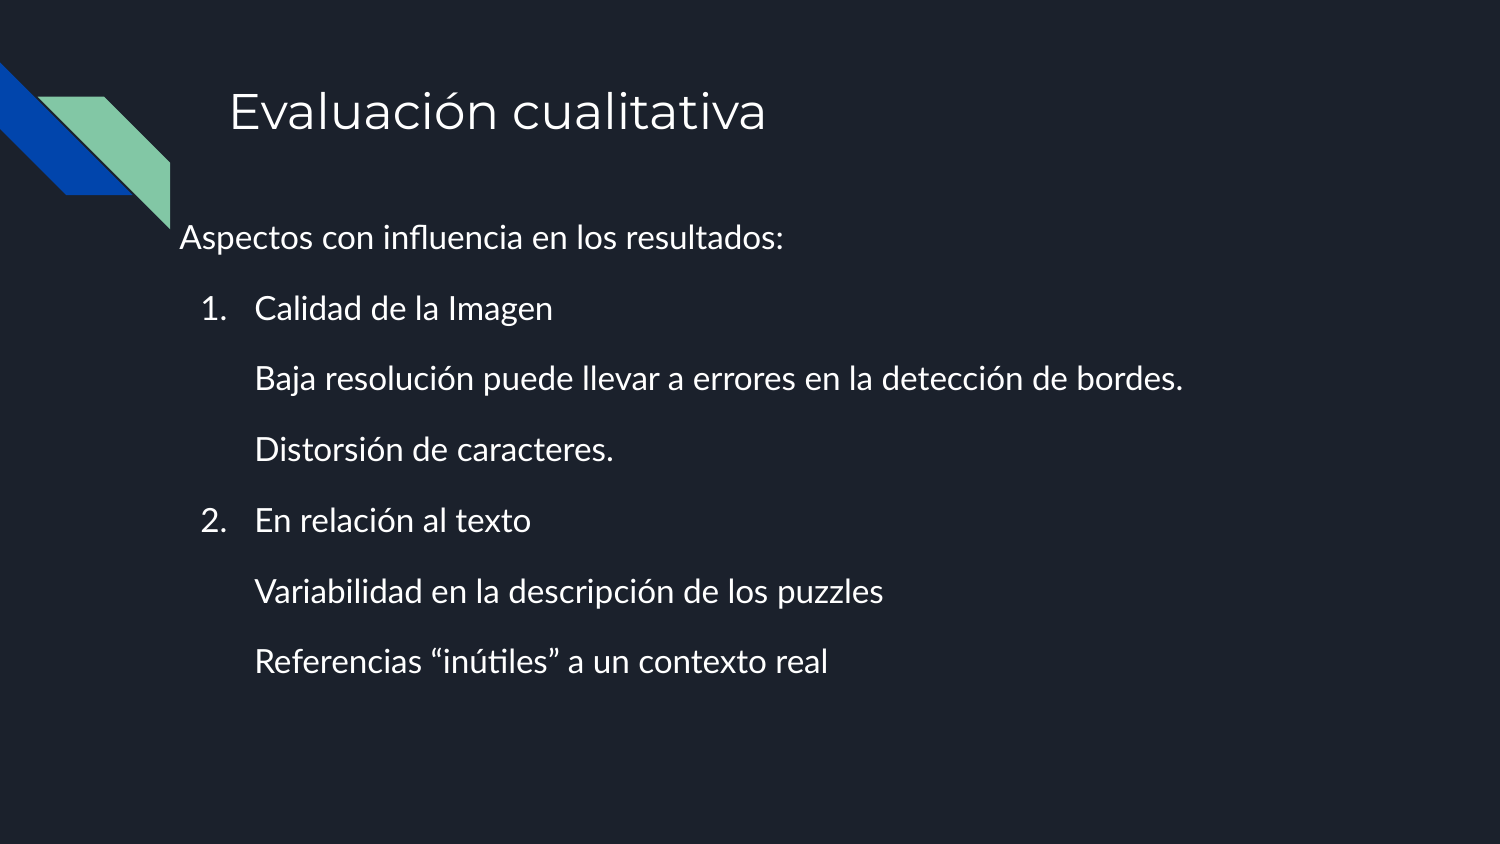

# Evaluación cualitativa
Aspectos con influencia en los resultados:
Calidad de la Imagen
Baja resolución puede llevar a errores en la detección de bordes.
Distorsión de caracteres.
En relación al texto
Variabilidad en la descripción de los puzzles
Referencias “inútiles” a un contexto real